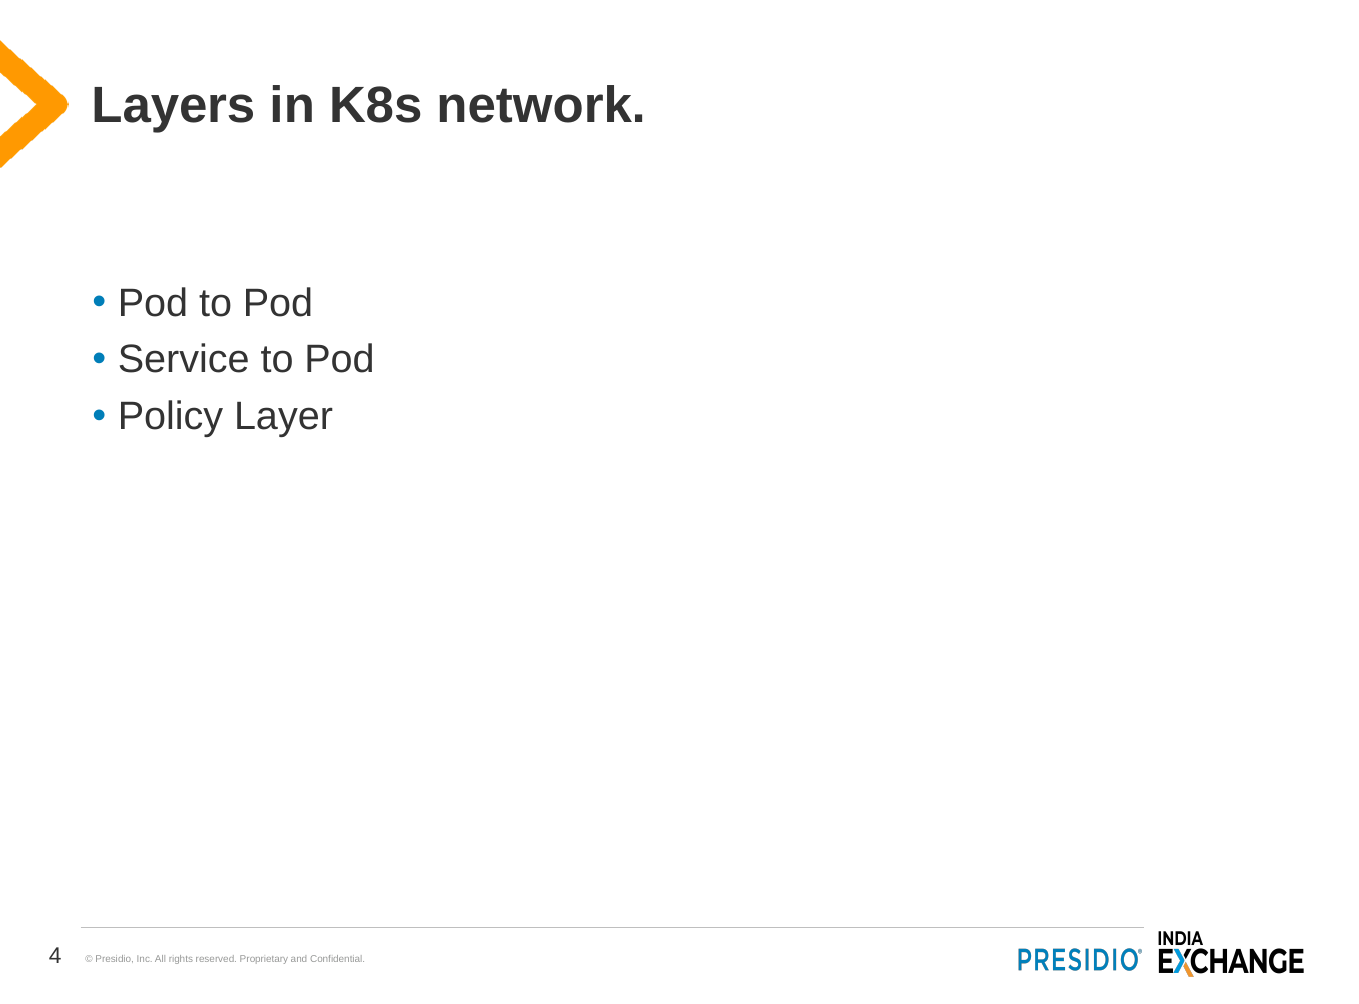

# Layers in K8s network.
Pod to Pod
Service to Pod
Policy Layer

4